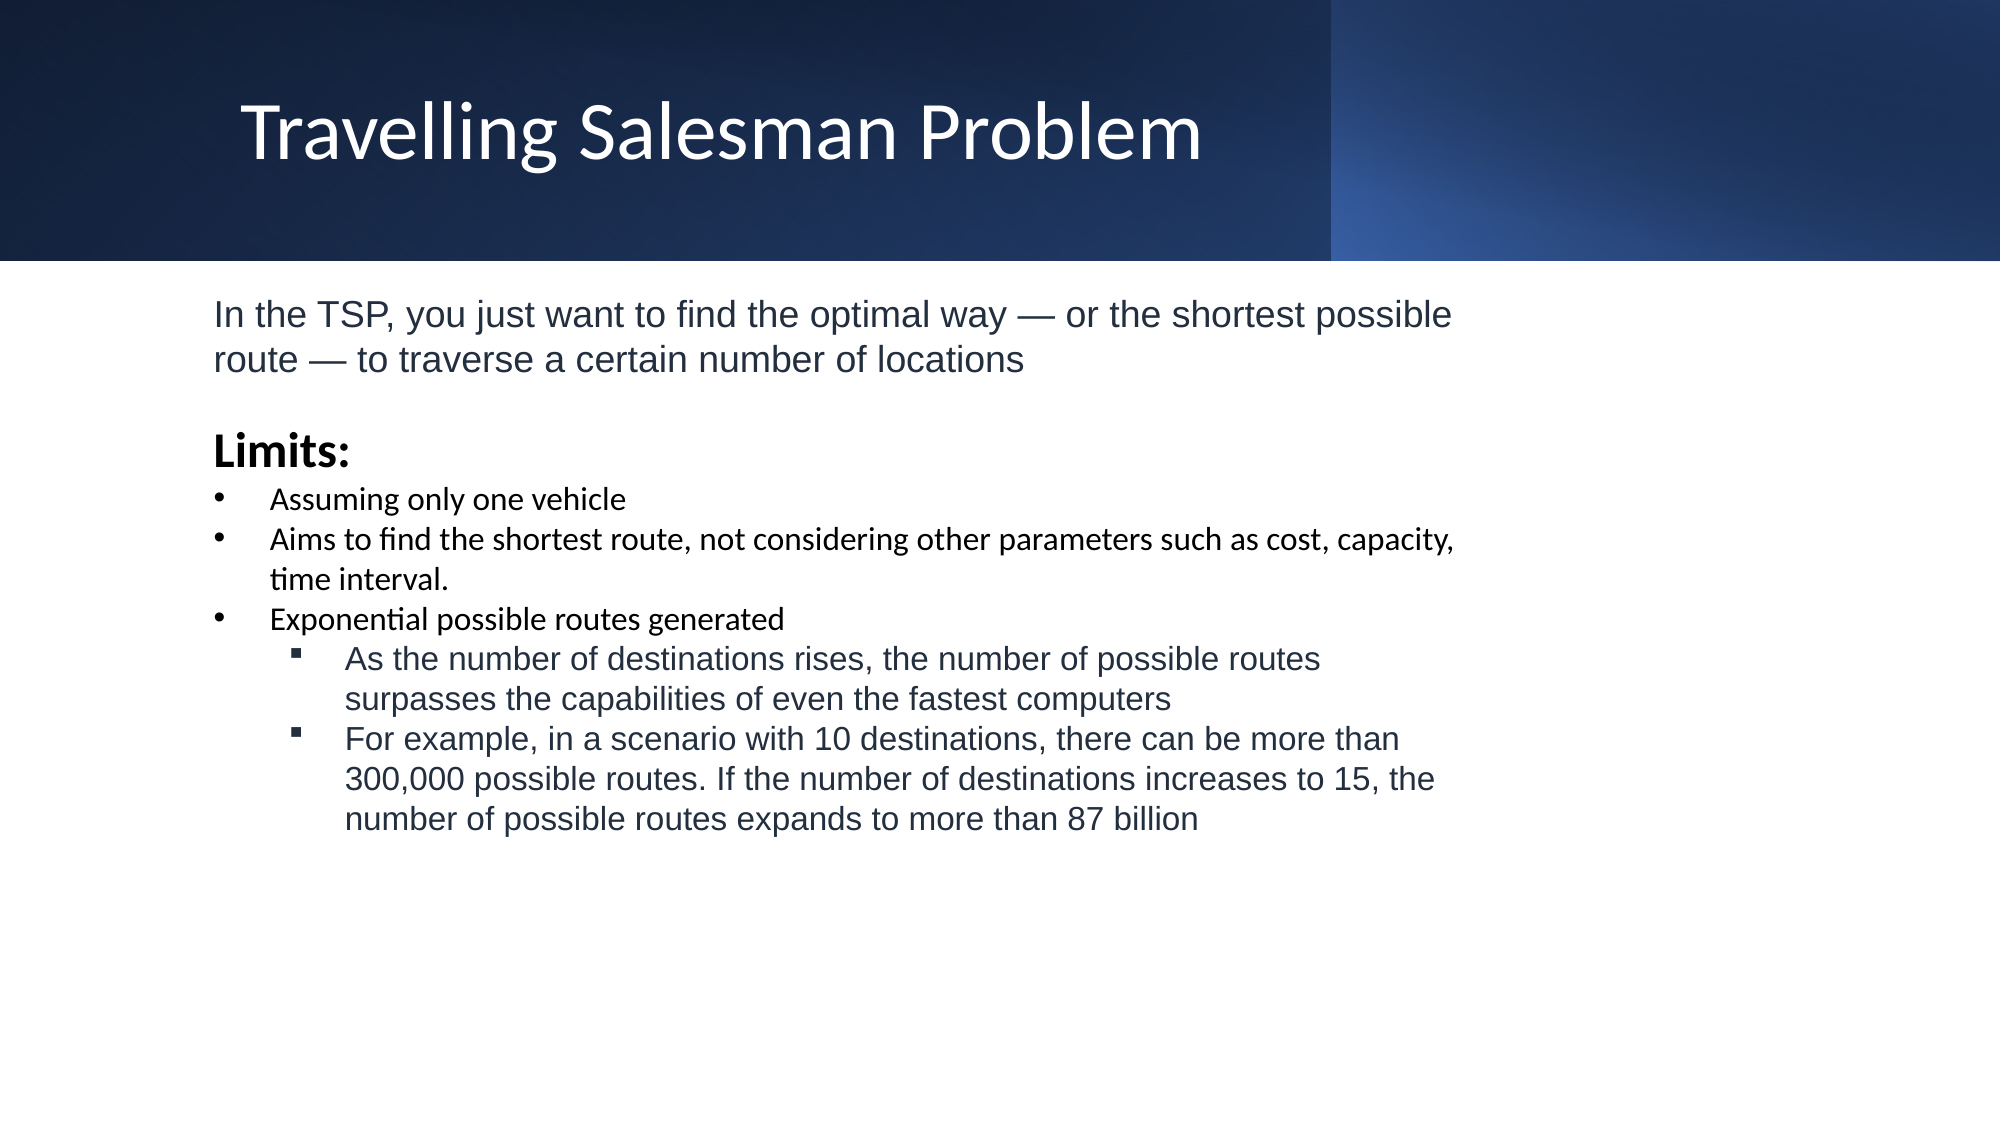

# Travelling Salesman Problem
In the TSP, you just want to find the optimal way — or the shortest possible route — to traverse a certain number of locations
Limits:
Assuming only one vehicle
Aims to find the shortest route, not considering other parameters such as cost, capacity, time interval.
Exponential possible routes generated
As the number of destinations rises, the number of possible routes surpasses the capabilities of even the fastest computers
For example, in a scenario with 10 destinations, there can be more than 300,000 possible routes. If the number of destinations increases to 15, the number of possible routes expands to more than 87 billion